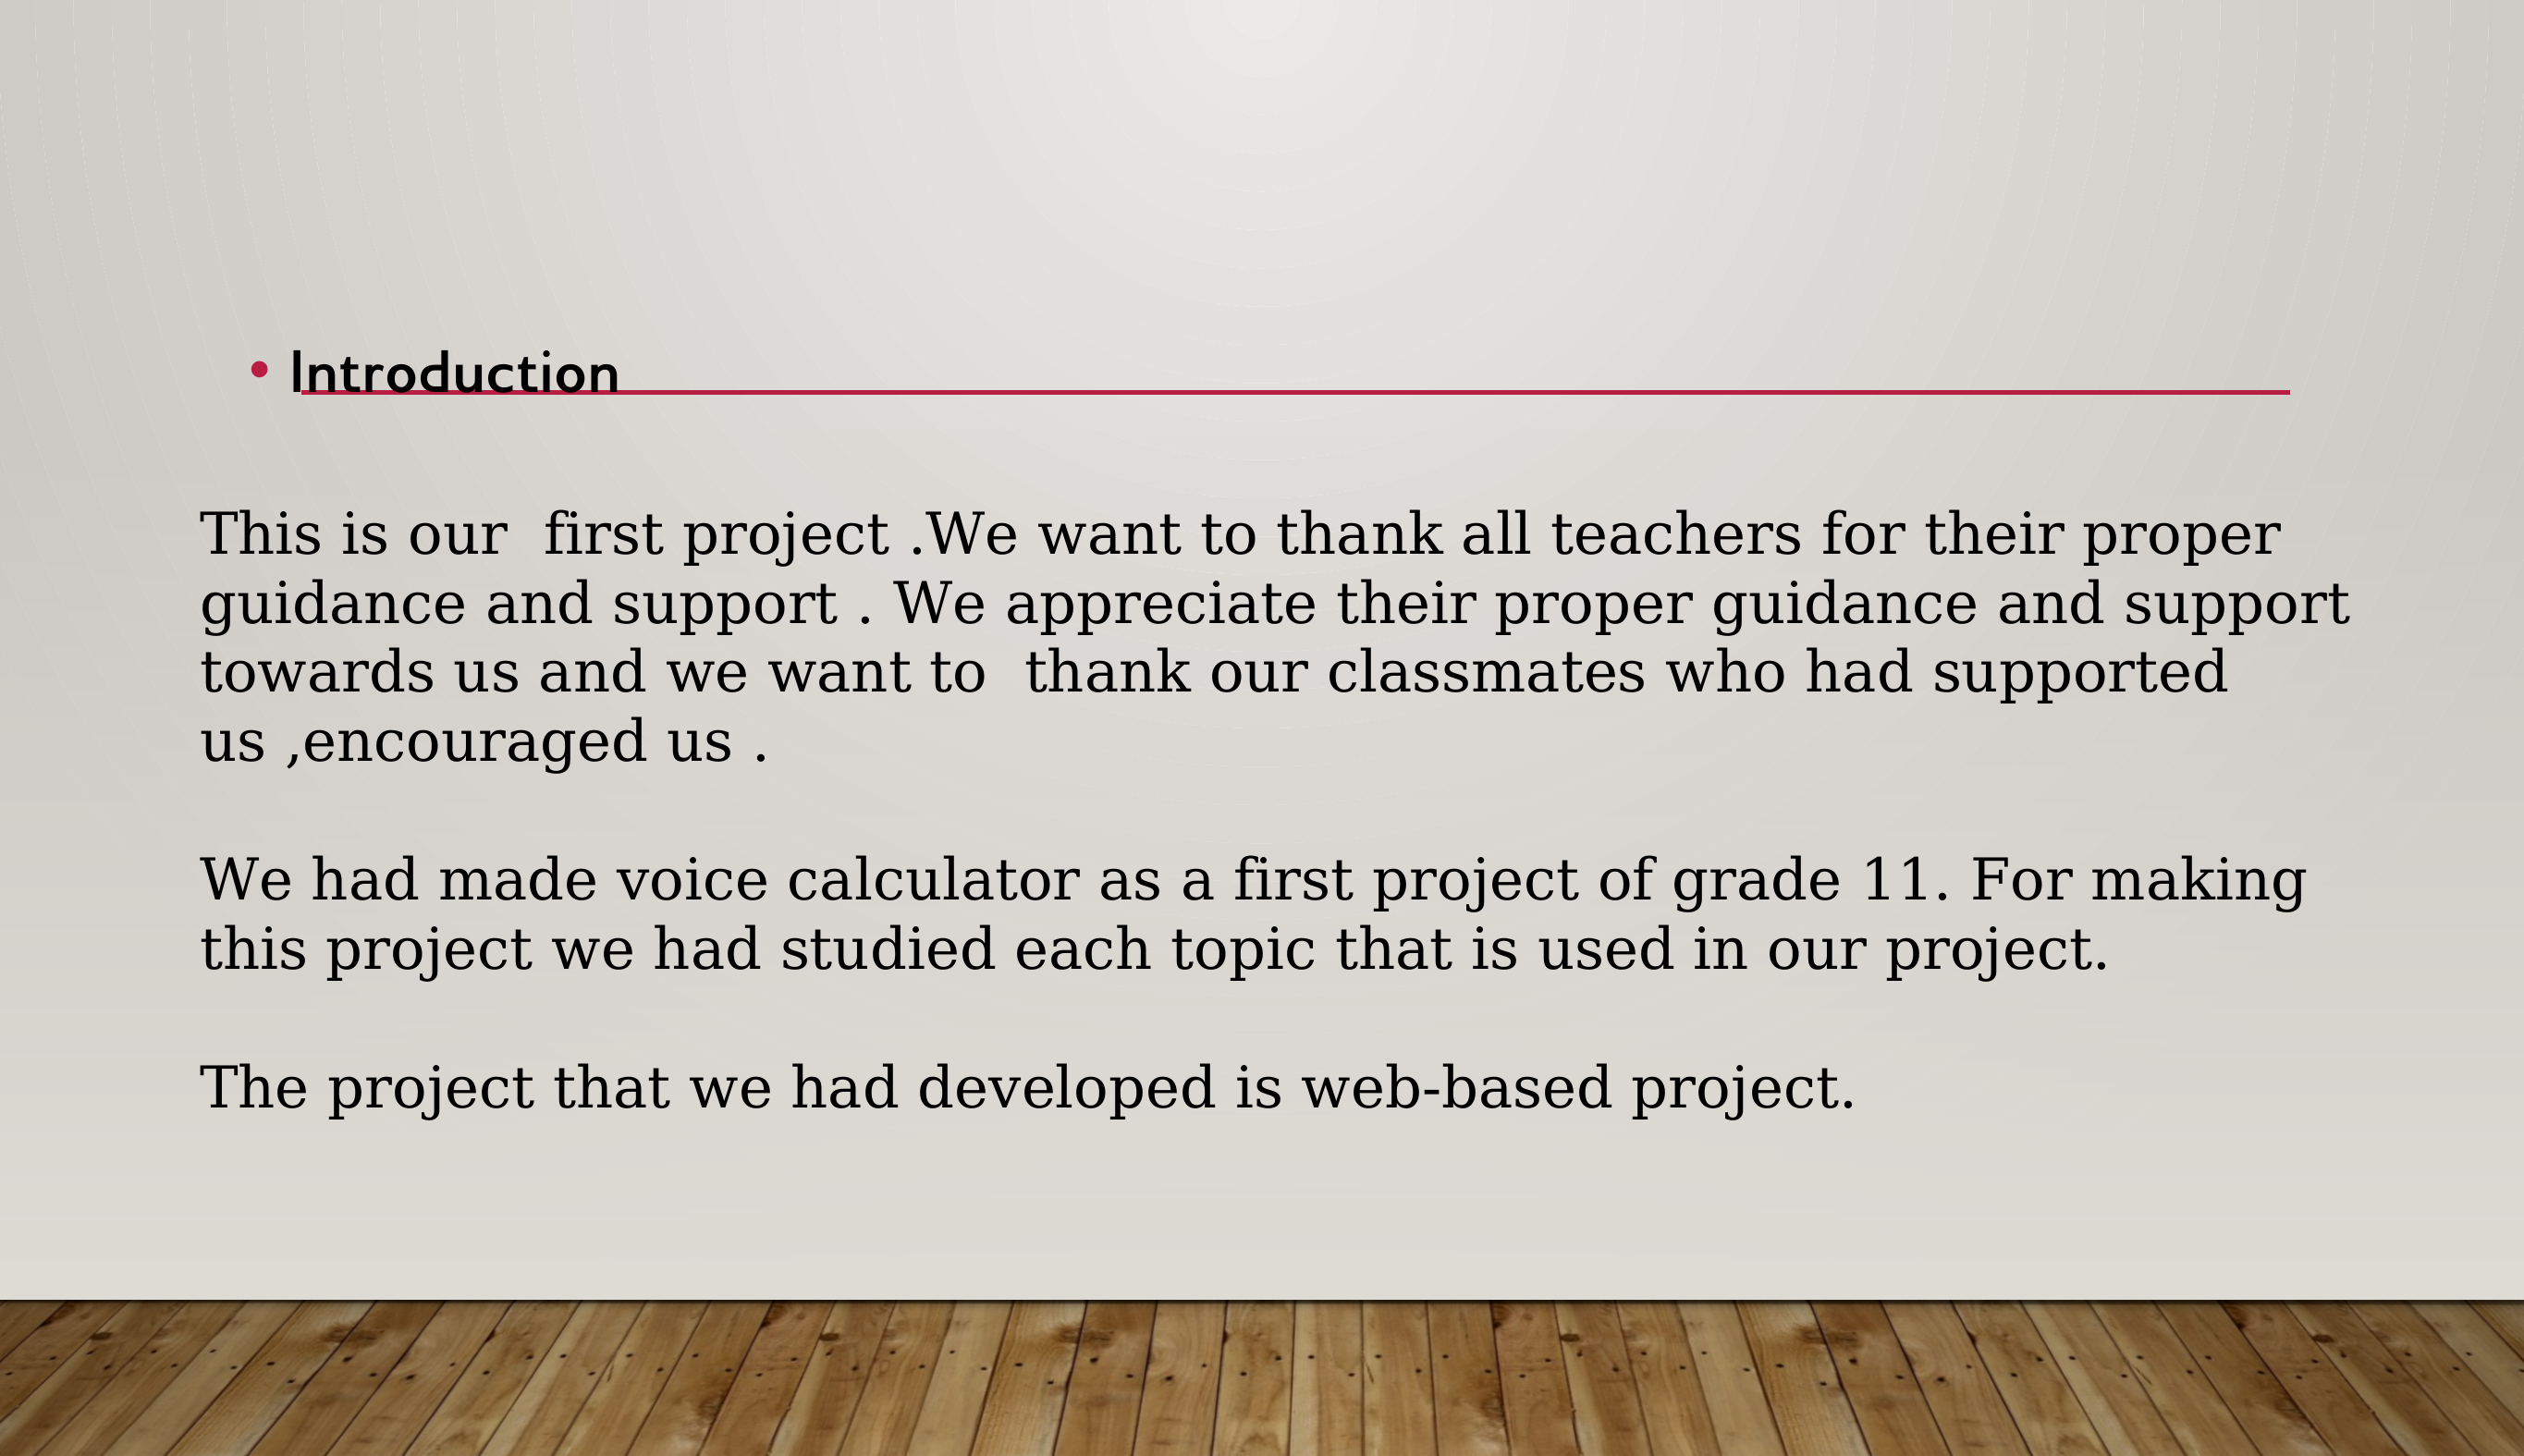

Introduction
This is our  first project .We want to thank all teachers for their proper guidance and support . We appreciate their proper guidance and support towards us and we want to  thank our classmates who had supported us ,encouraged us .

We had made voice calculator as a first project of grade 11. For making this project we had studied each topic that is used in our project.

The project that we had developed is web-based project.